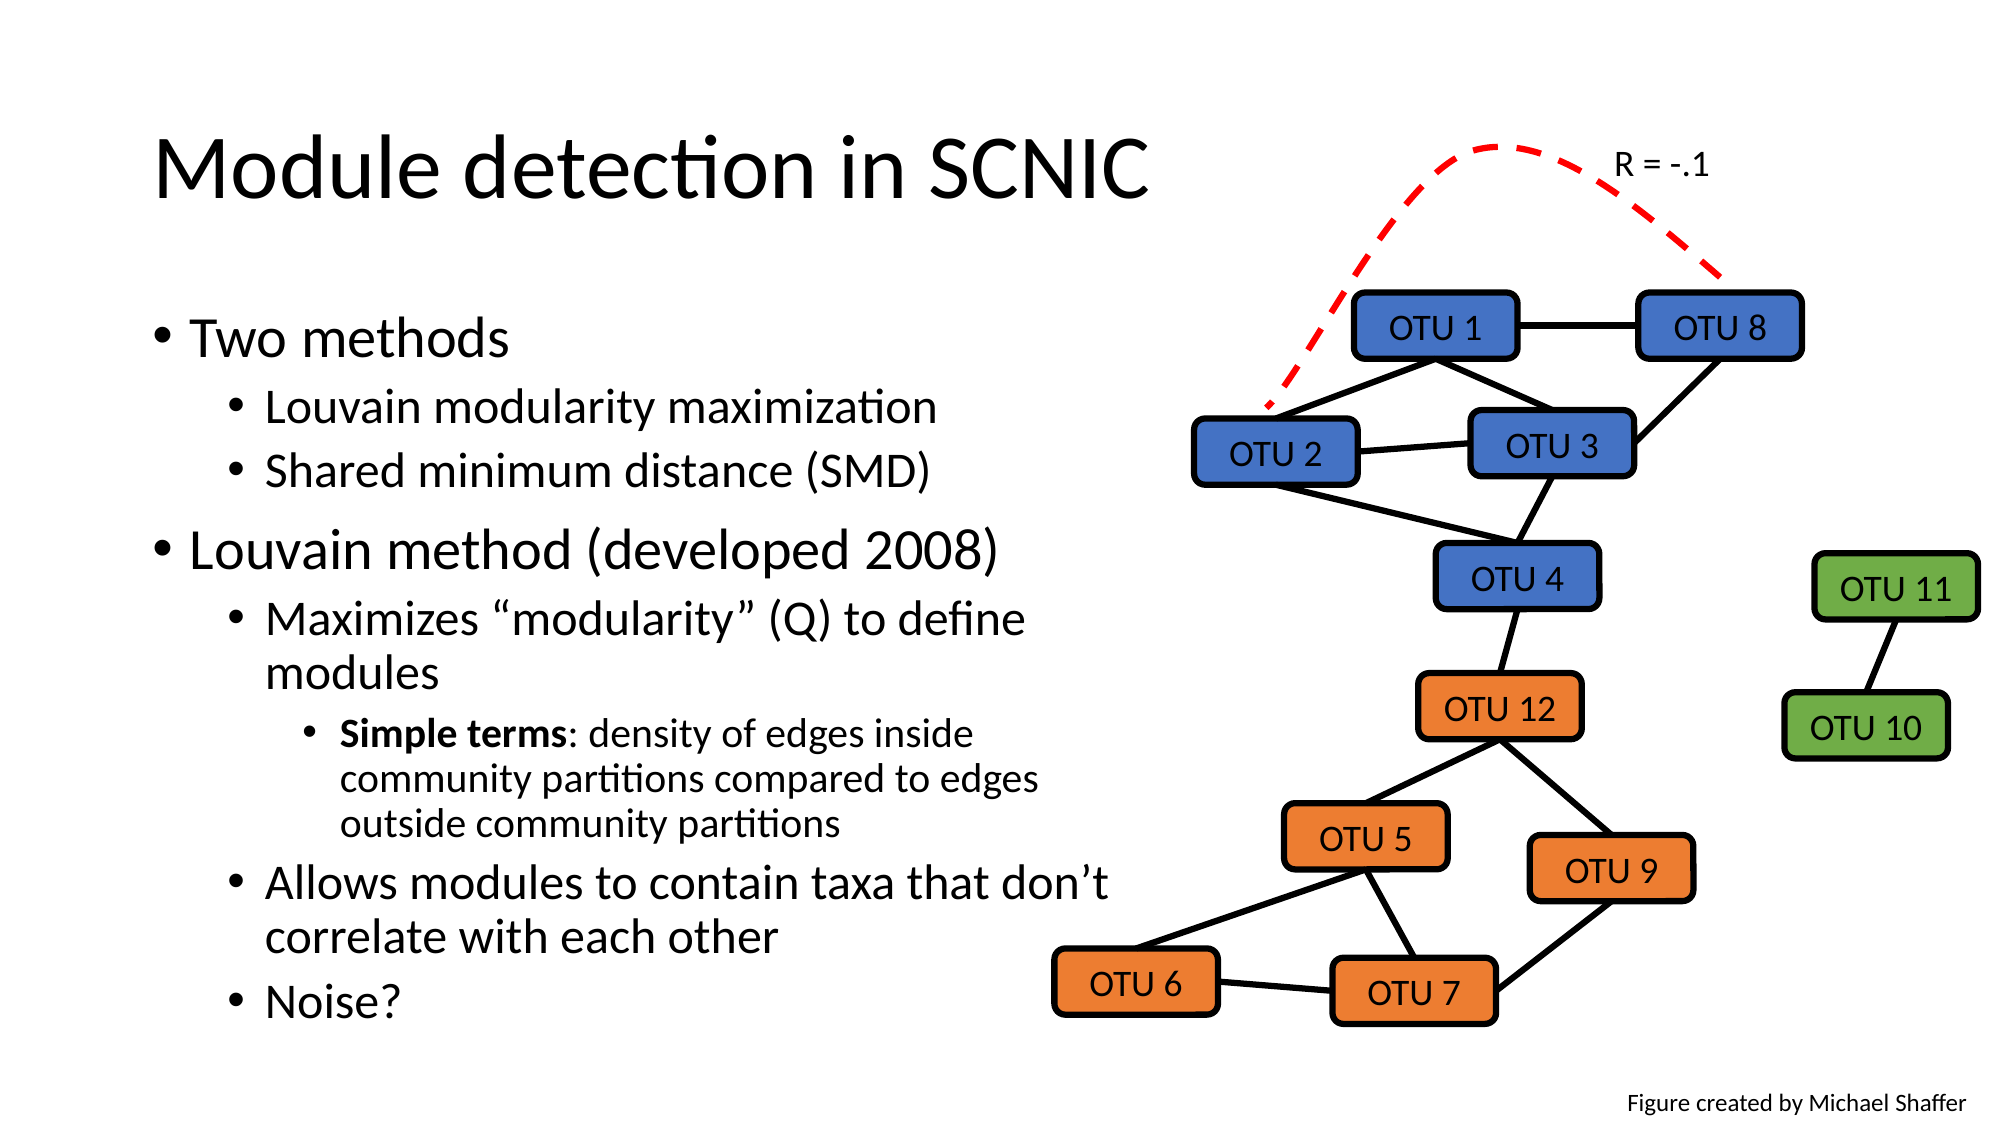

# Module detection in SCNIC
R = -.1

OTU 8
OTU 1
Two methods
Louvain modularity maximization
Shared minimum distance (SMD)
Louvain method (developed 2008)
Maximizes “modularity” (Q) to define modules
Simple terms: density of edges inside community partitions compared to edges outside community partitions
Allows modules to contain taxa that don’t correlate with each other
Noise?

OTU 3
OTU 2
OTU 4
OTU 11
OTU 12
OTU 10
OTU 5
OTU 9
OTU 6
OTU 7
Figure created by Michael Shaffer